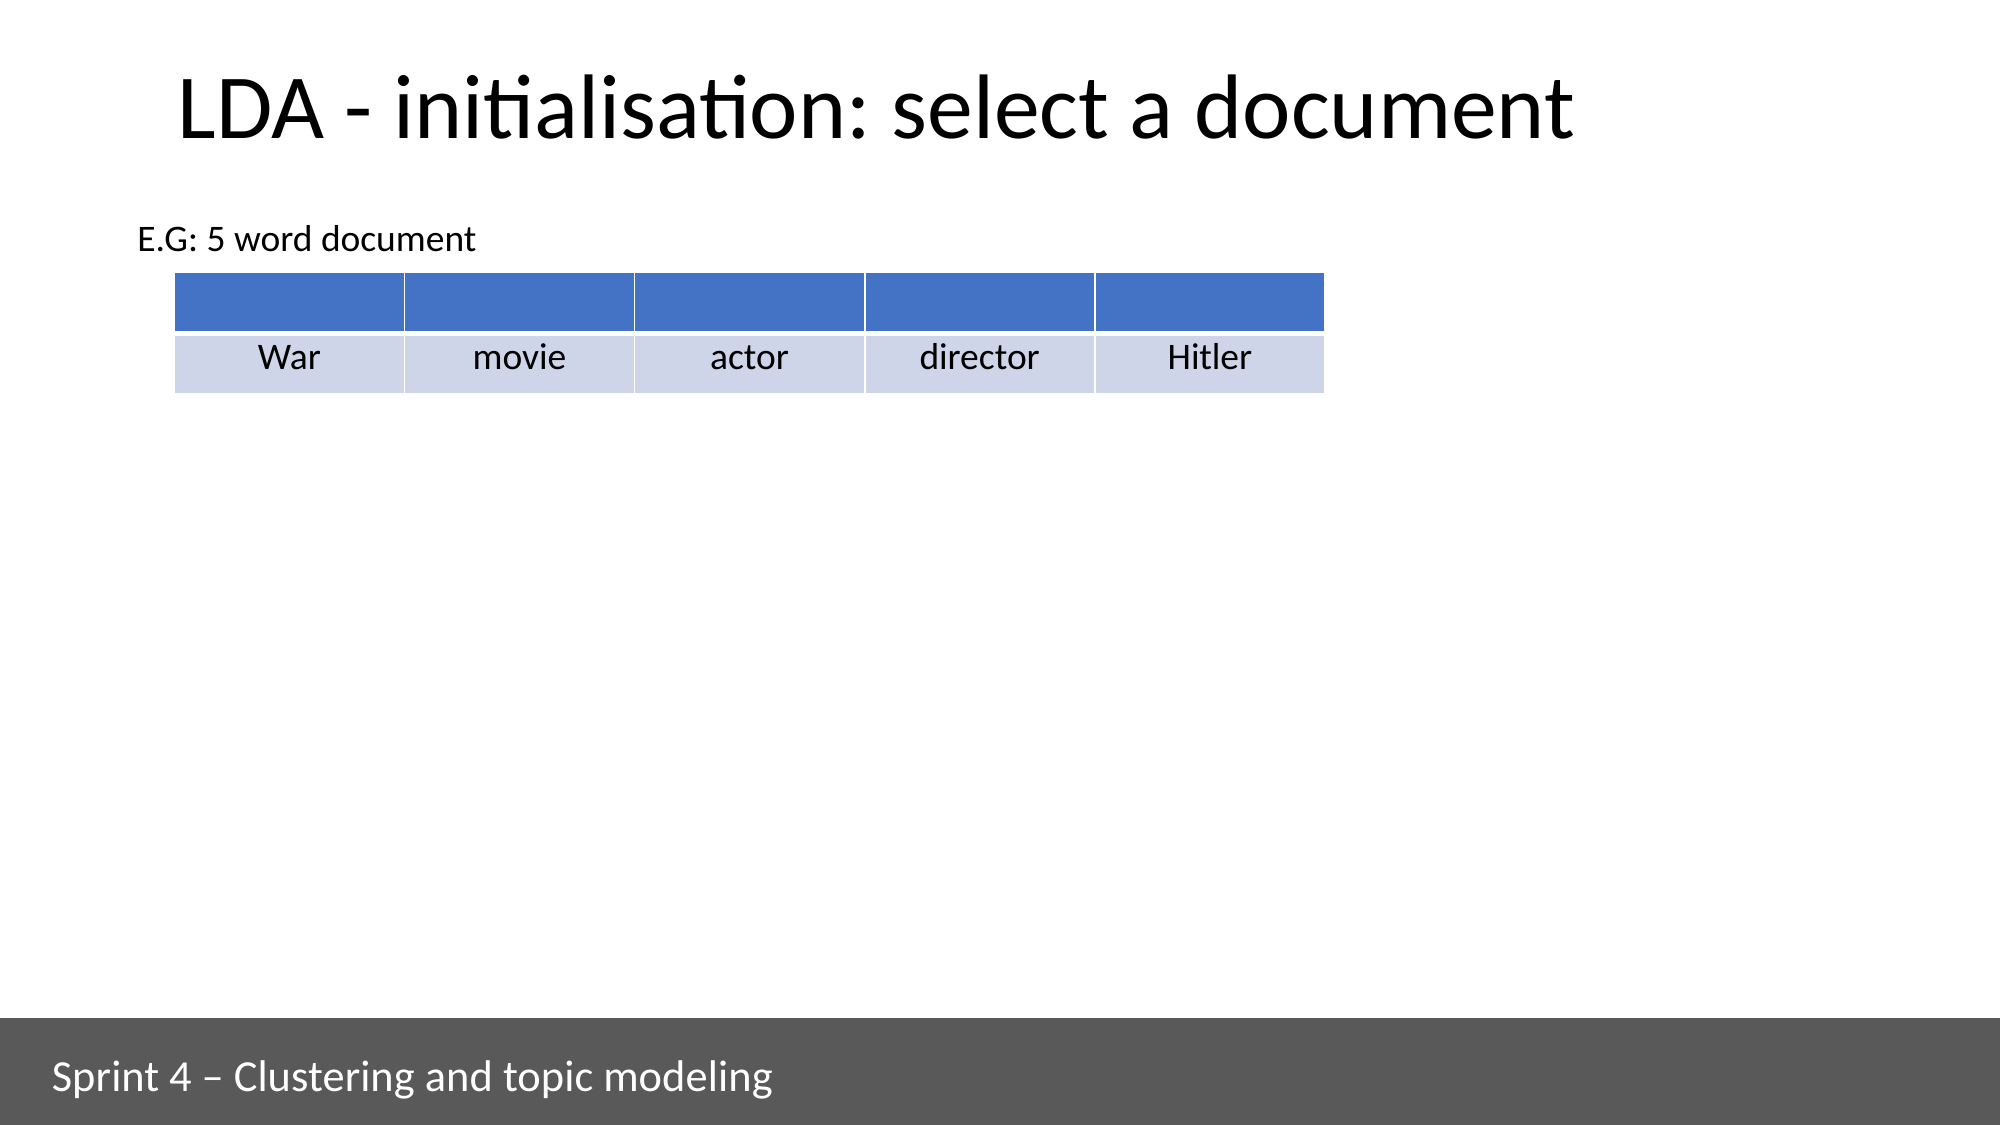

# LDA - initialisation: select a document
E.G: 5 word document
|  |  |  |  |  |
| --- | --- | --- | --- | --- |
| War | movie | actor | director | Hitler |

Sprint 4 – Clustering and topic modeling